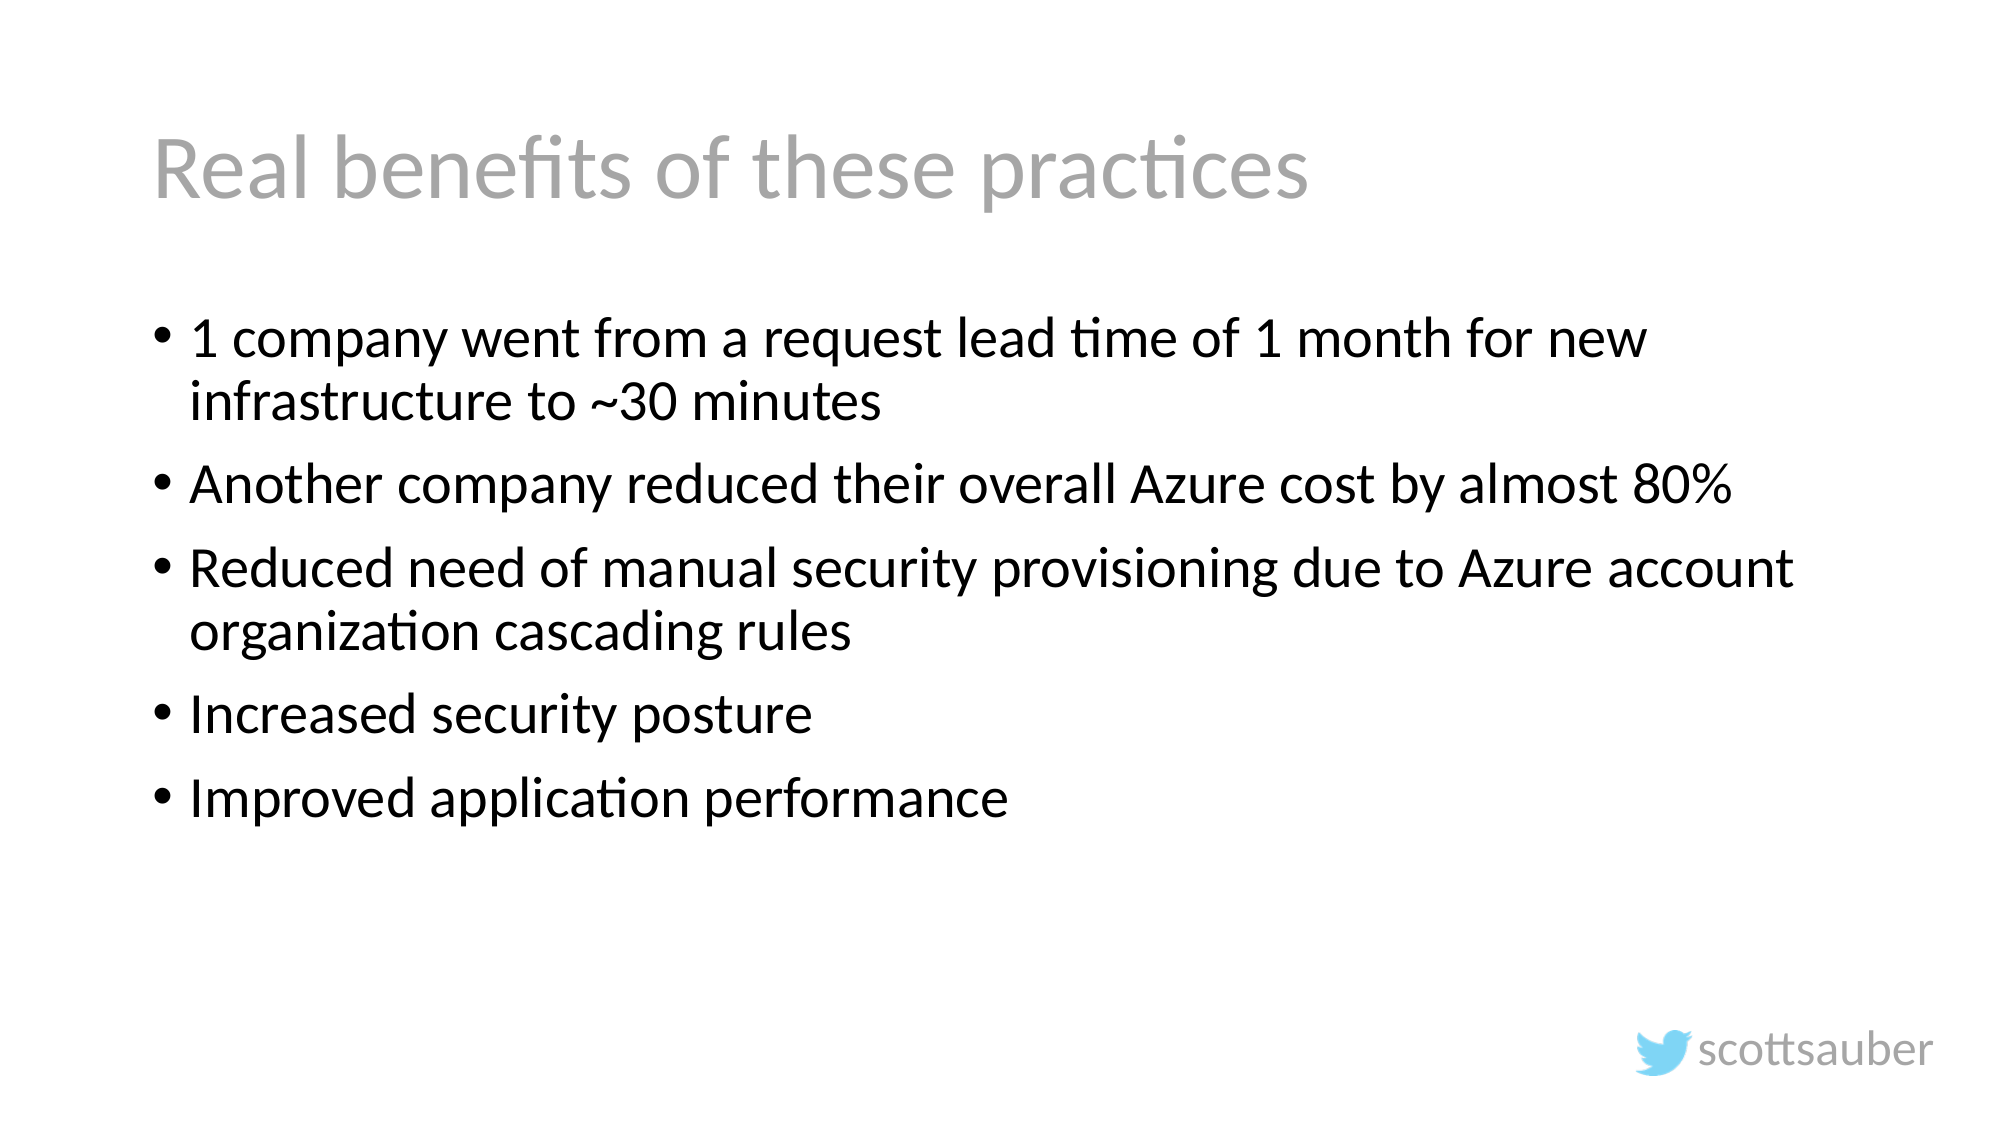

# Real benefits of these practices
1 company went from a request lead time of 1 month for new infrastructure to ~30 minutes
Another company reduced their overall Azure cost by almost 80%
Reduced need of manual security provisioning due to Azure account organization cascading rules
Increased security posture
Improved application performance
scottsauber